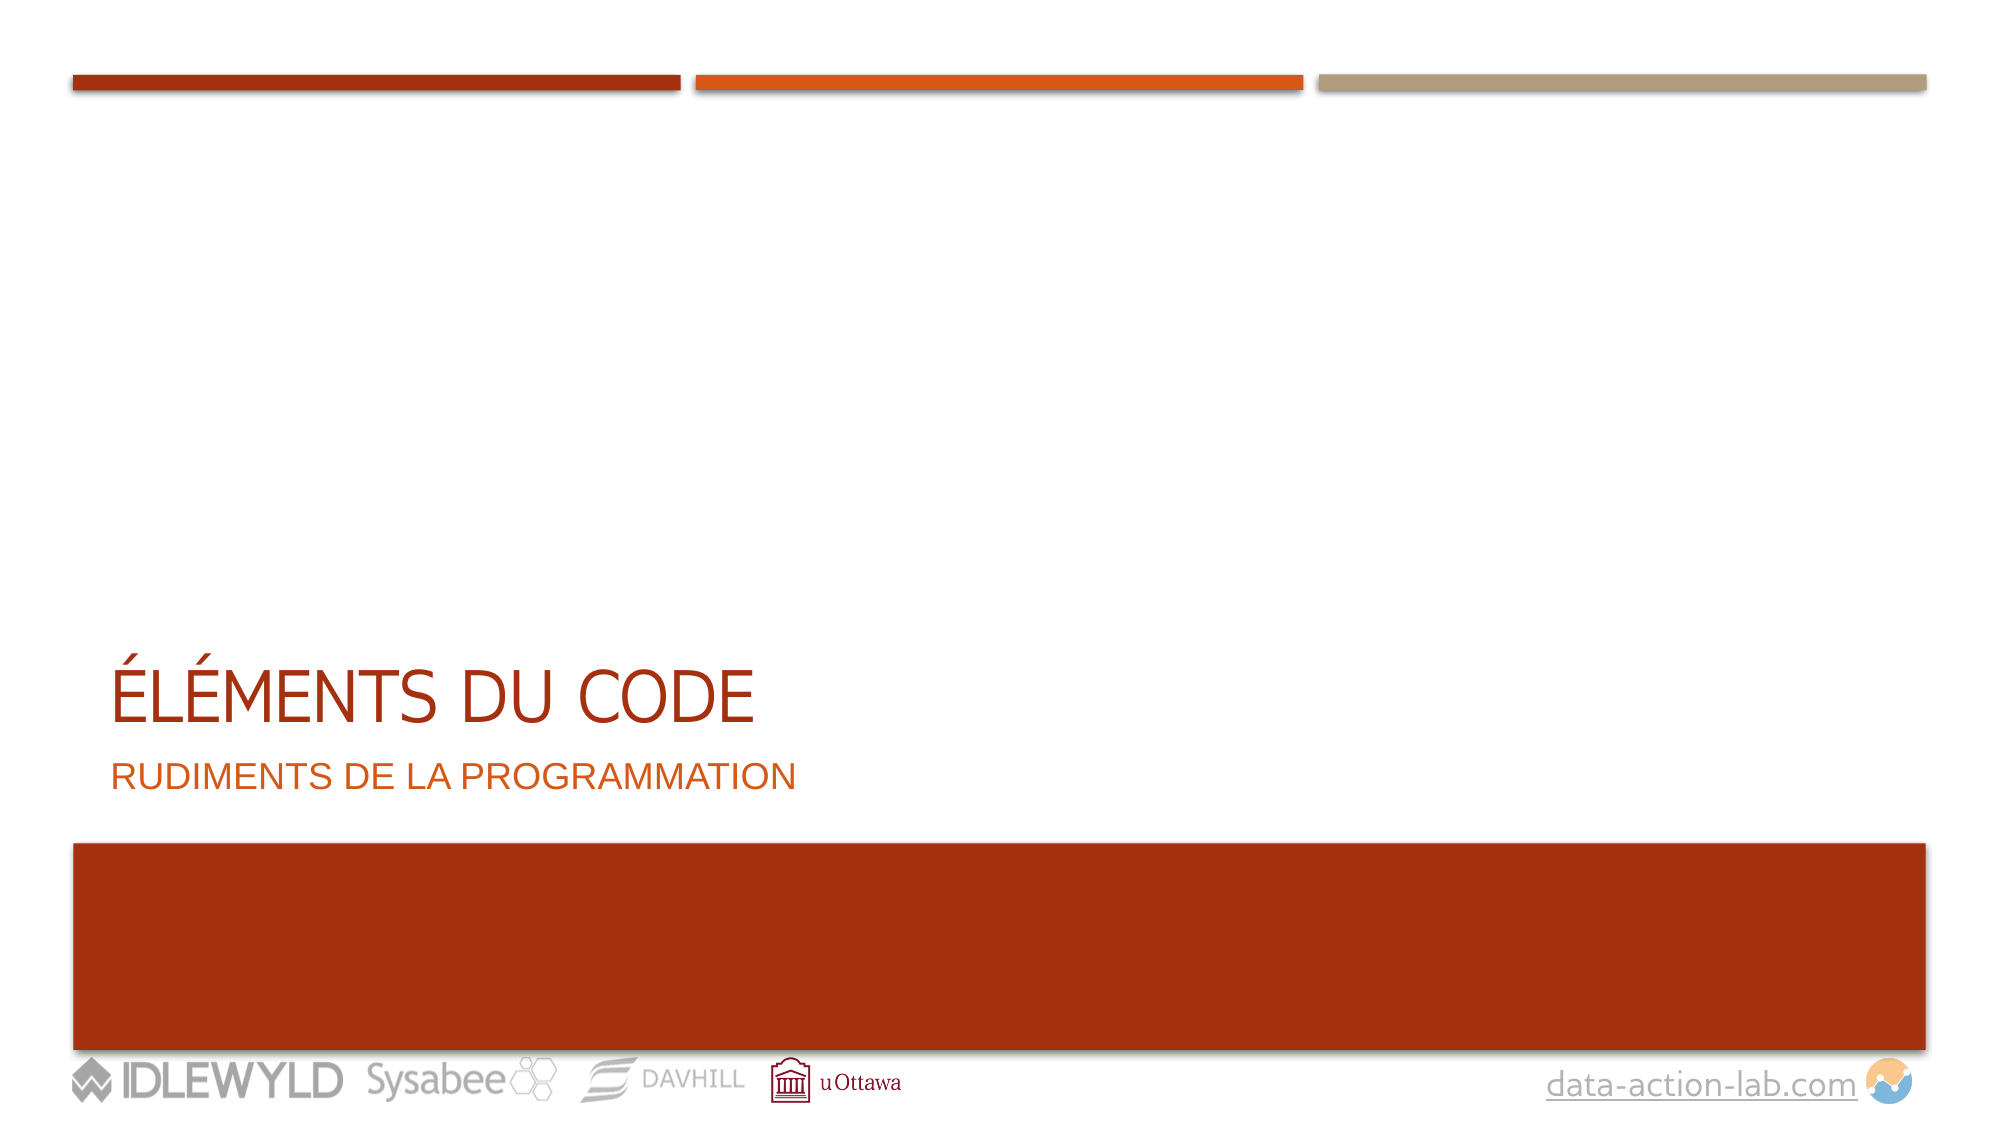

# ÉLÉMENTS DU CODE
Rudiments de la programmation